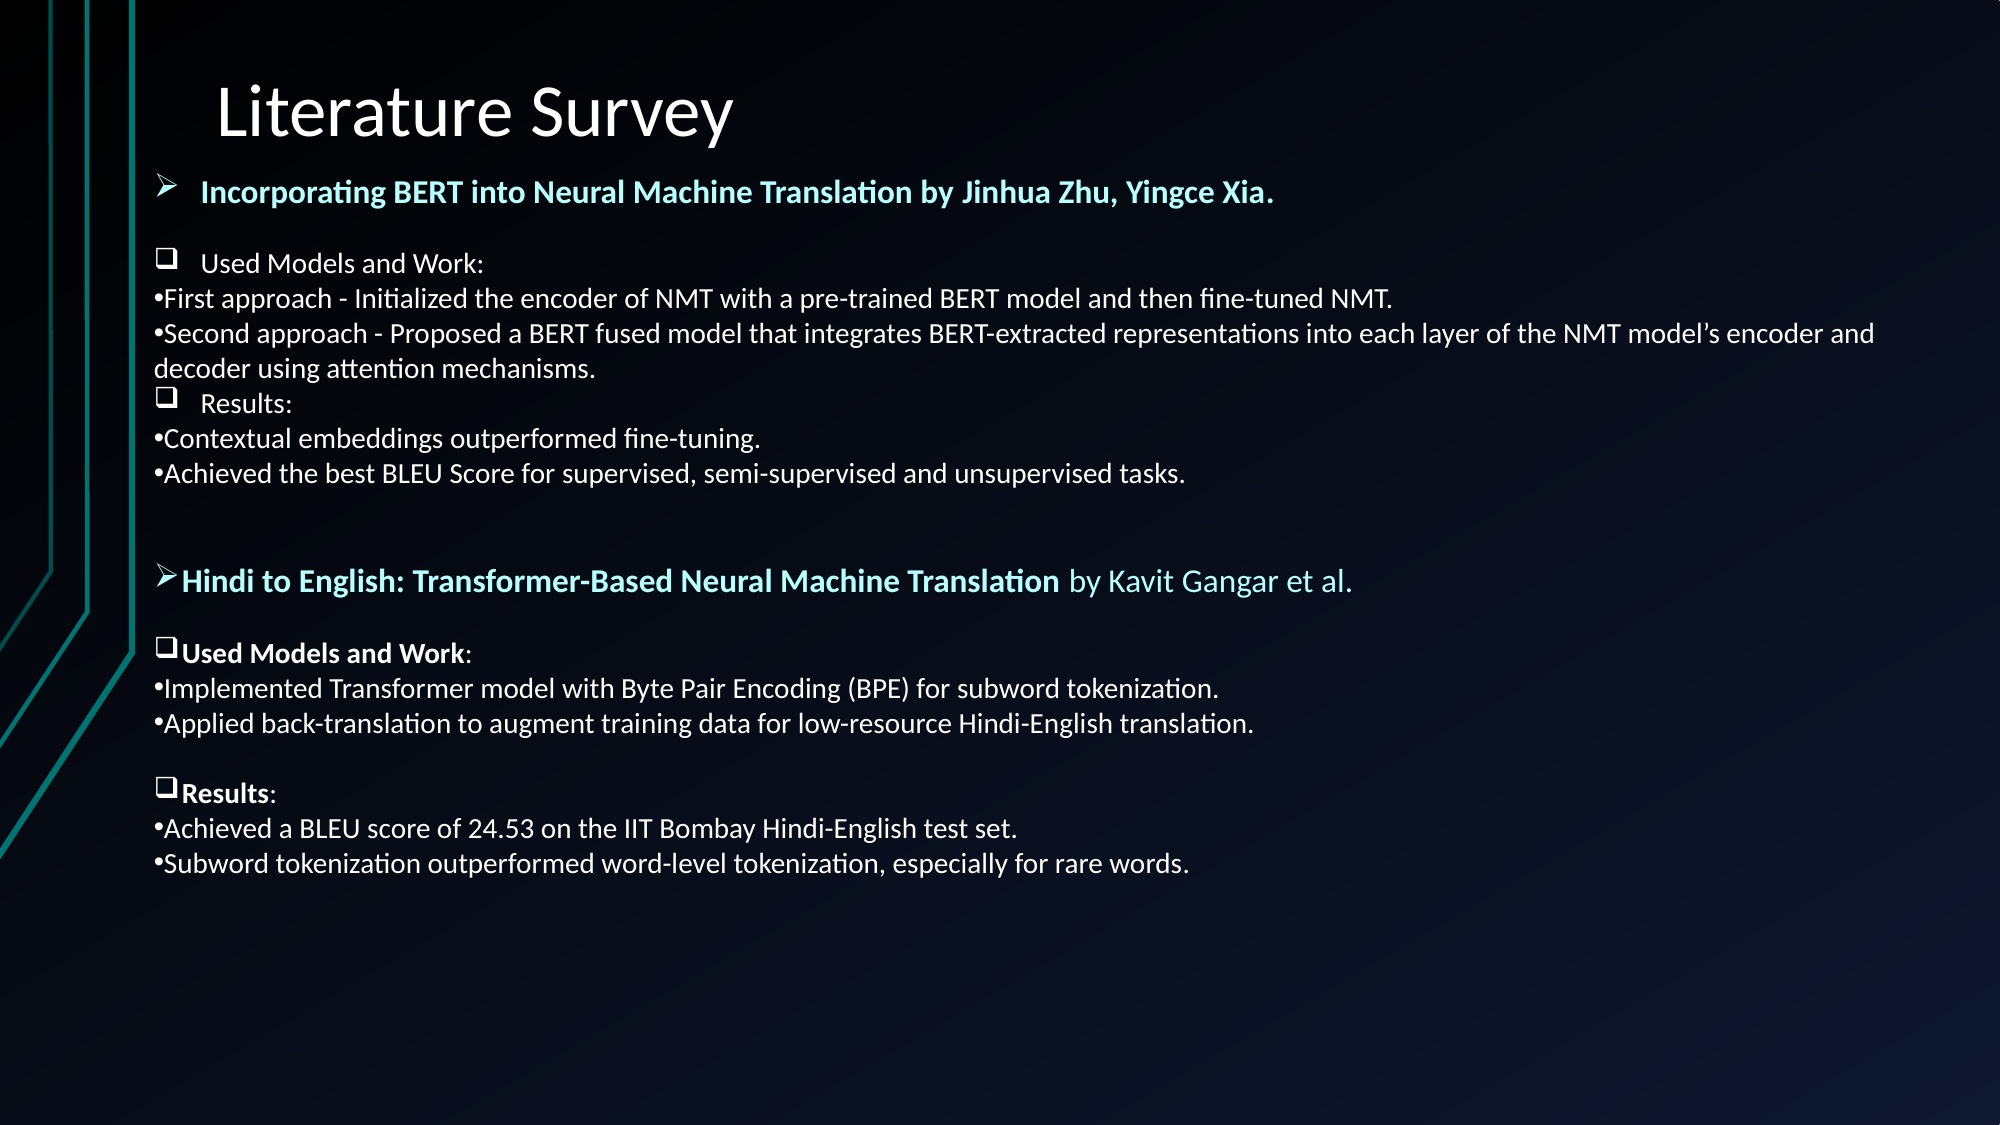

# Literature Survey
Incorporating BERT into Neural Machine Translation by Jinhua Zhu, Yingce Xia.

Used Models and Work:
First approach - Initialized the encoder of NMT with a pre-trained BERT model and then fine-tuned NMT.
Second approach - Proposed a BERT fused model that integrates BERT-extracted representations into each layer of the NMT model’s encoder and decoder using attention mechanisms.
Results:
Contextual embeddings outperformed fine-tuning.
Achieved the best BLEU Score for supervised, semi-supervised and unsupervised tasks.

Hindi to English: Transformer-Based Neural Machine Translation by Kavit Gangar et al.

Used Models and Work:
Implemented Transformer model with Byte Pair Encoding (BPE) for subword tokenization.
Applied back-translation to augment training data for low-resource Hindi-English translation.
Results:
Achieved a BLEU score of 24.53 on the IIT Bombay Hindi-English test set.
Subword tokenization outperformed word-level tokenization, especially for rare words​.